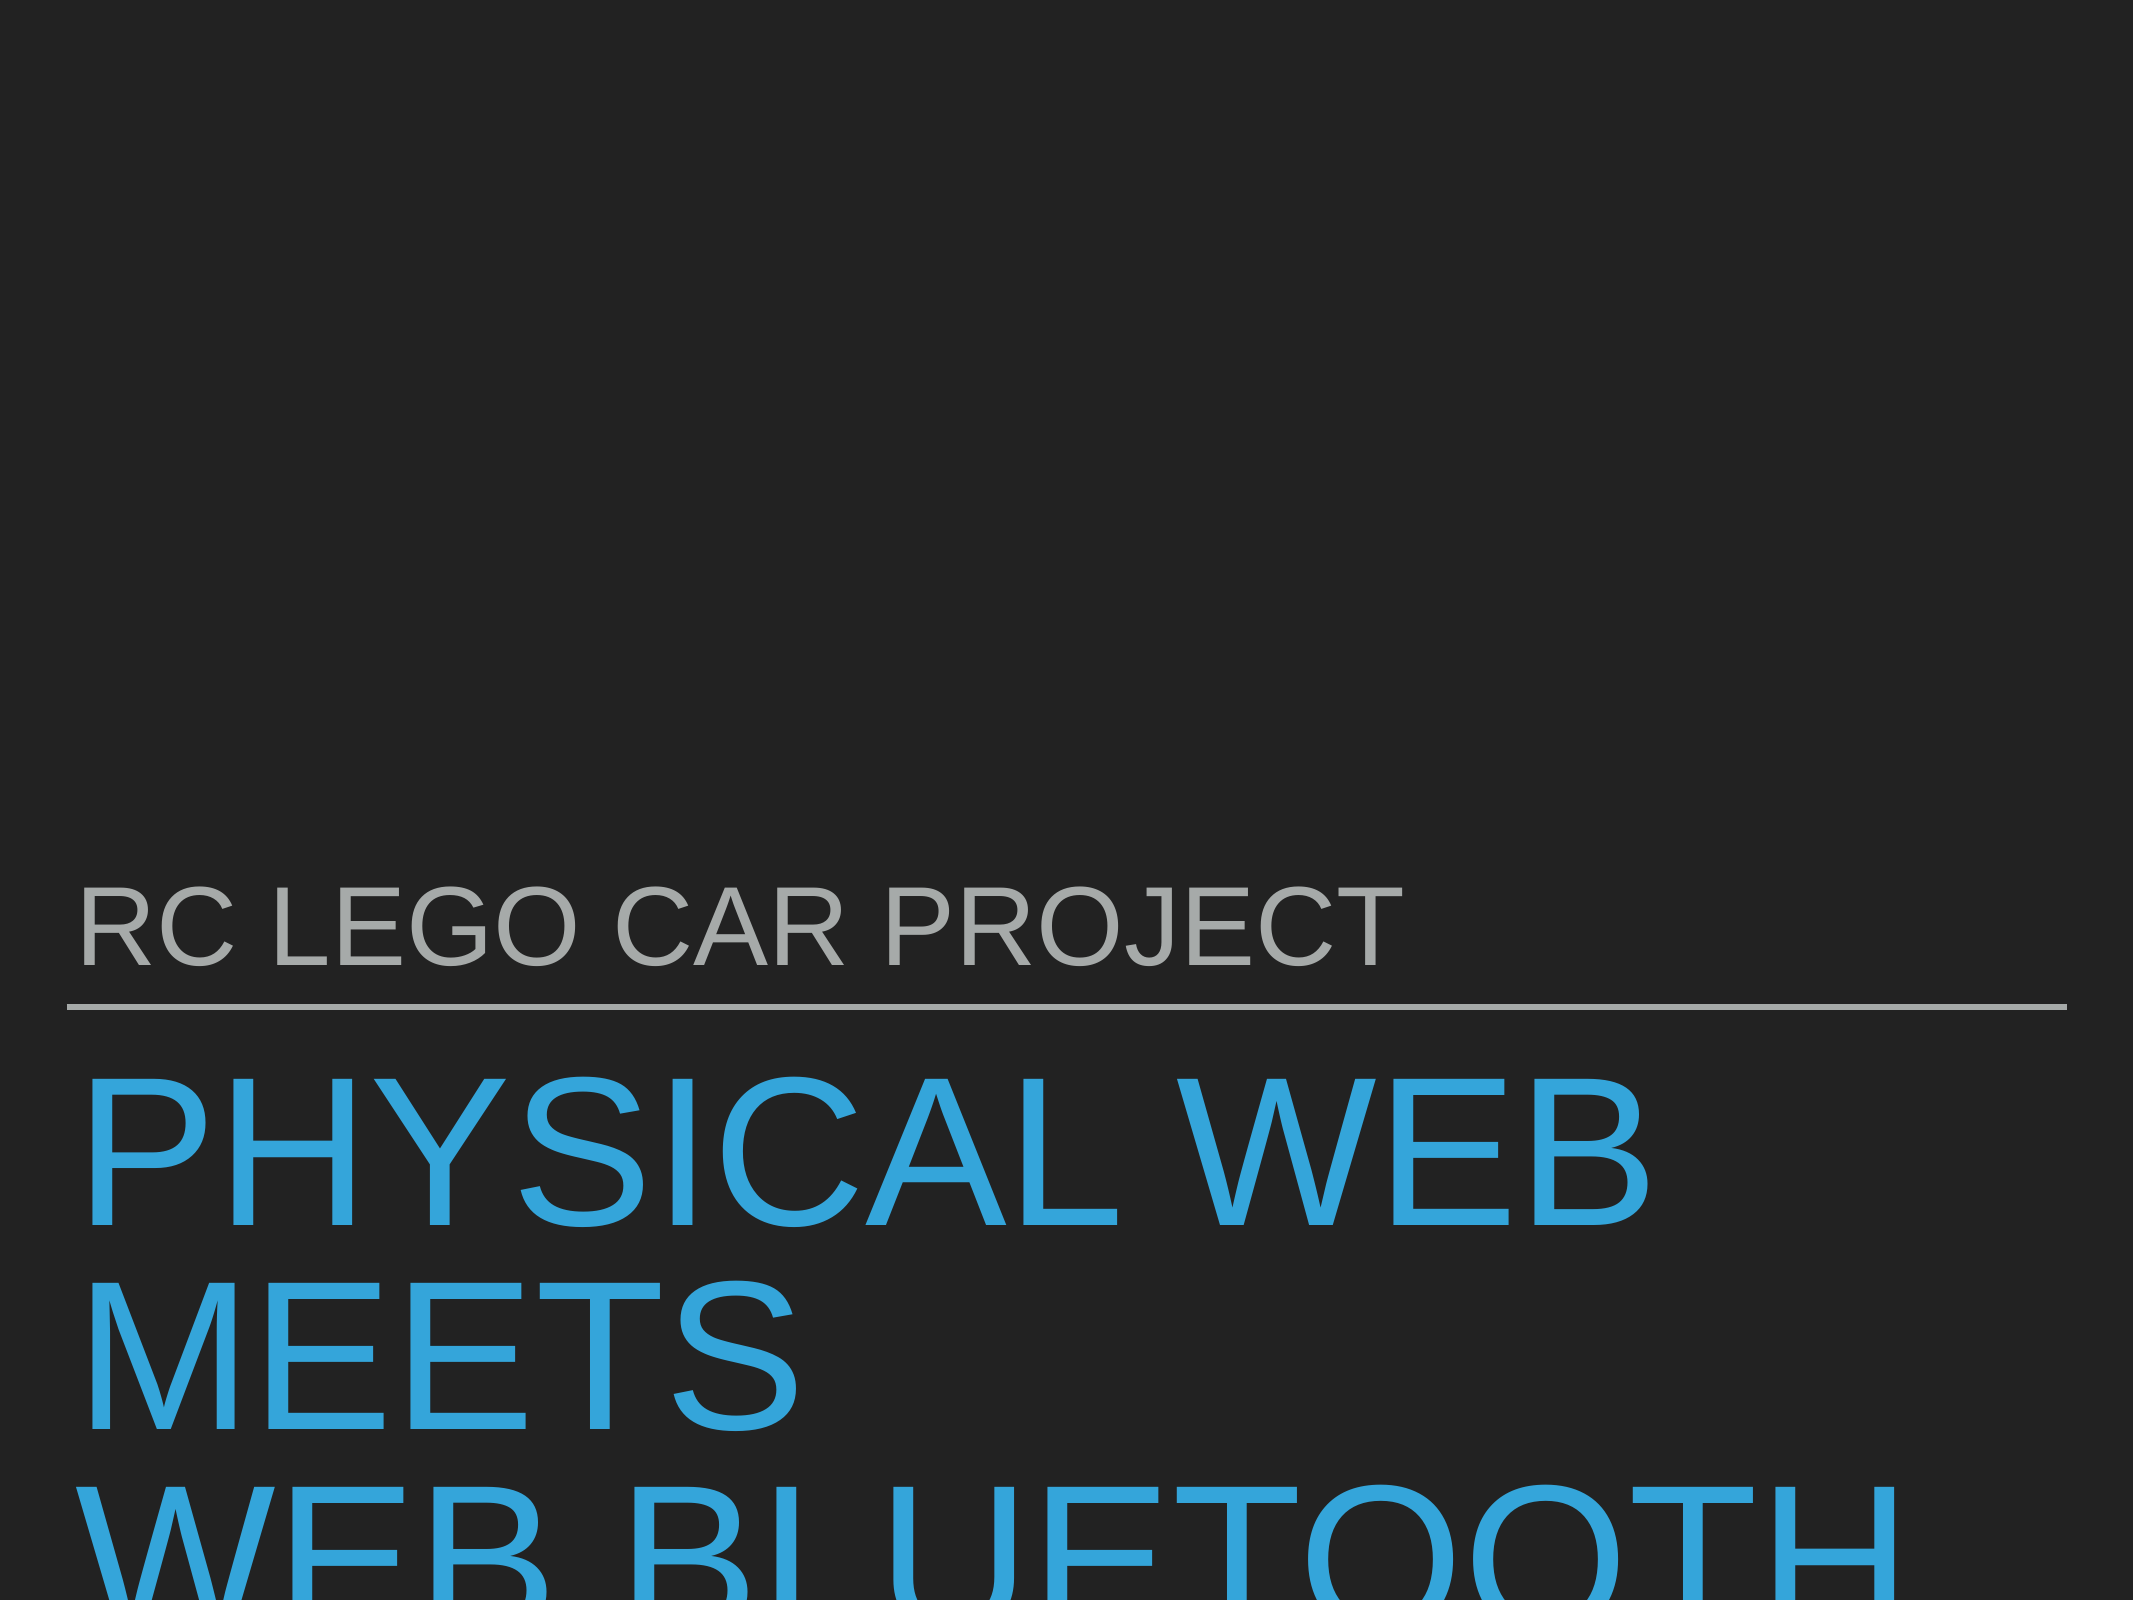

RC Lego car project
# Physical Web meets Web Bluetooth